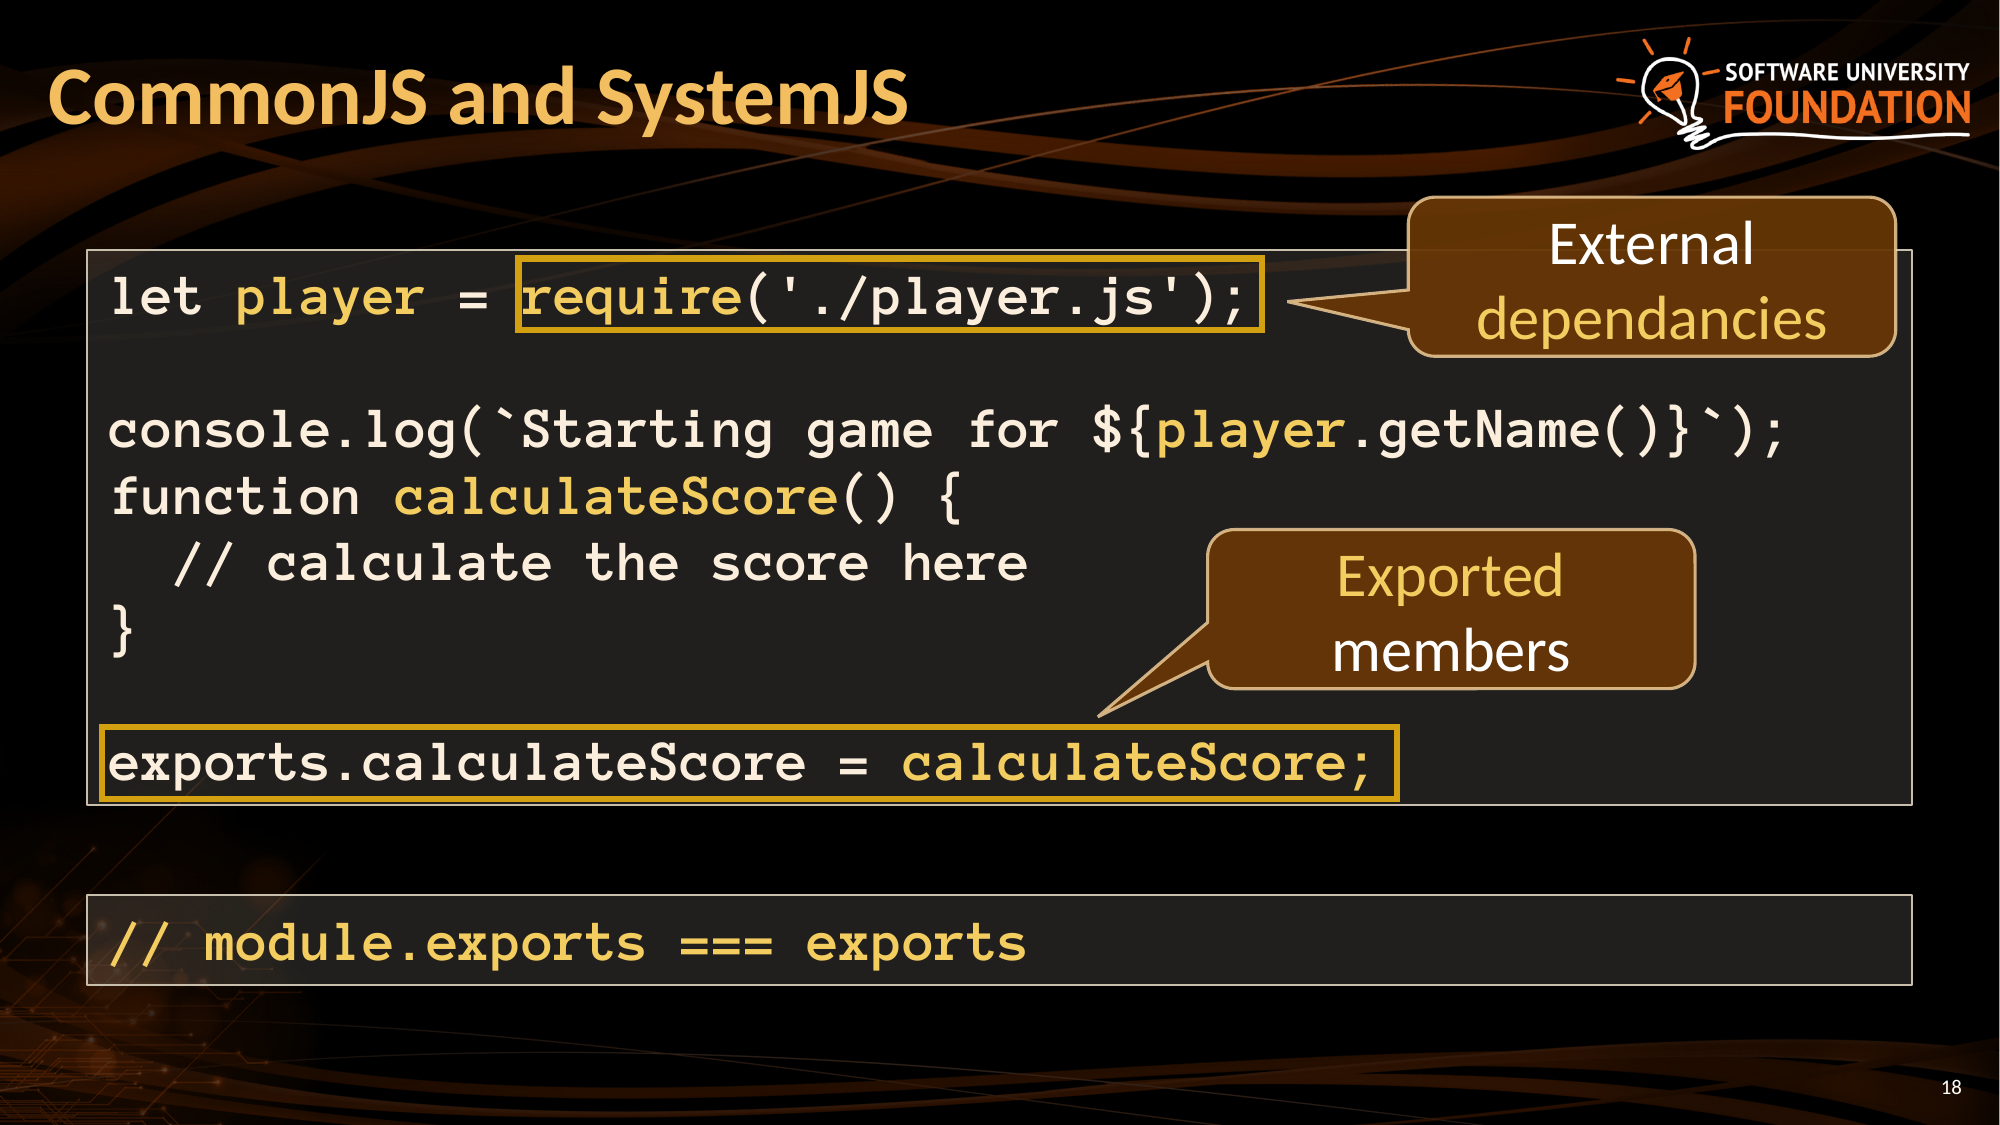

# CommonJS and SystemJS
External dependancies
let player = require('./player.js');

console.log(`Starting game for ${player.getName()}`);
function calculateScore() {
  // calculate the score here
}

exports.calculateScore = calculateScore;

Exported members

// module.exports === exports
18